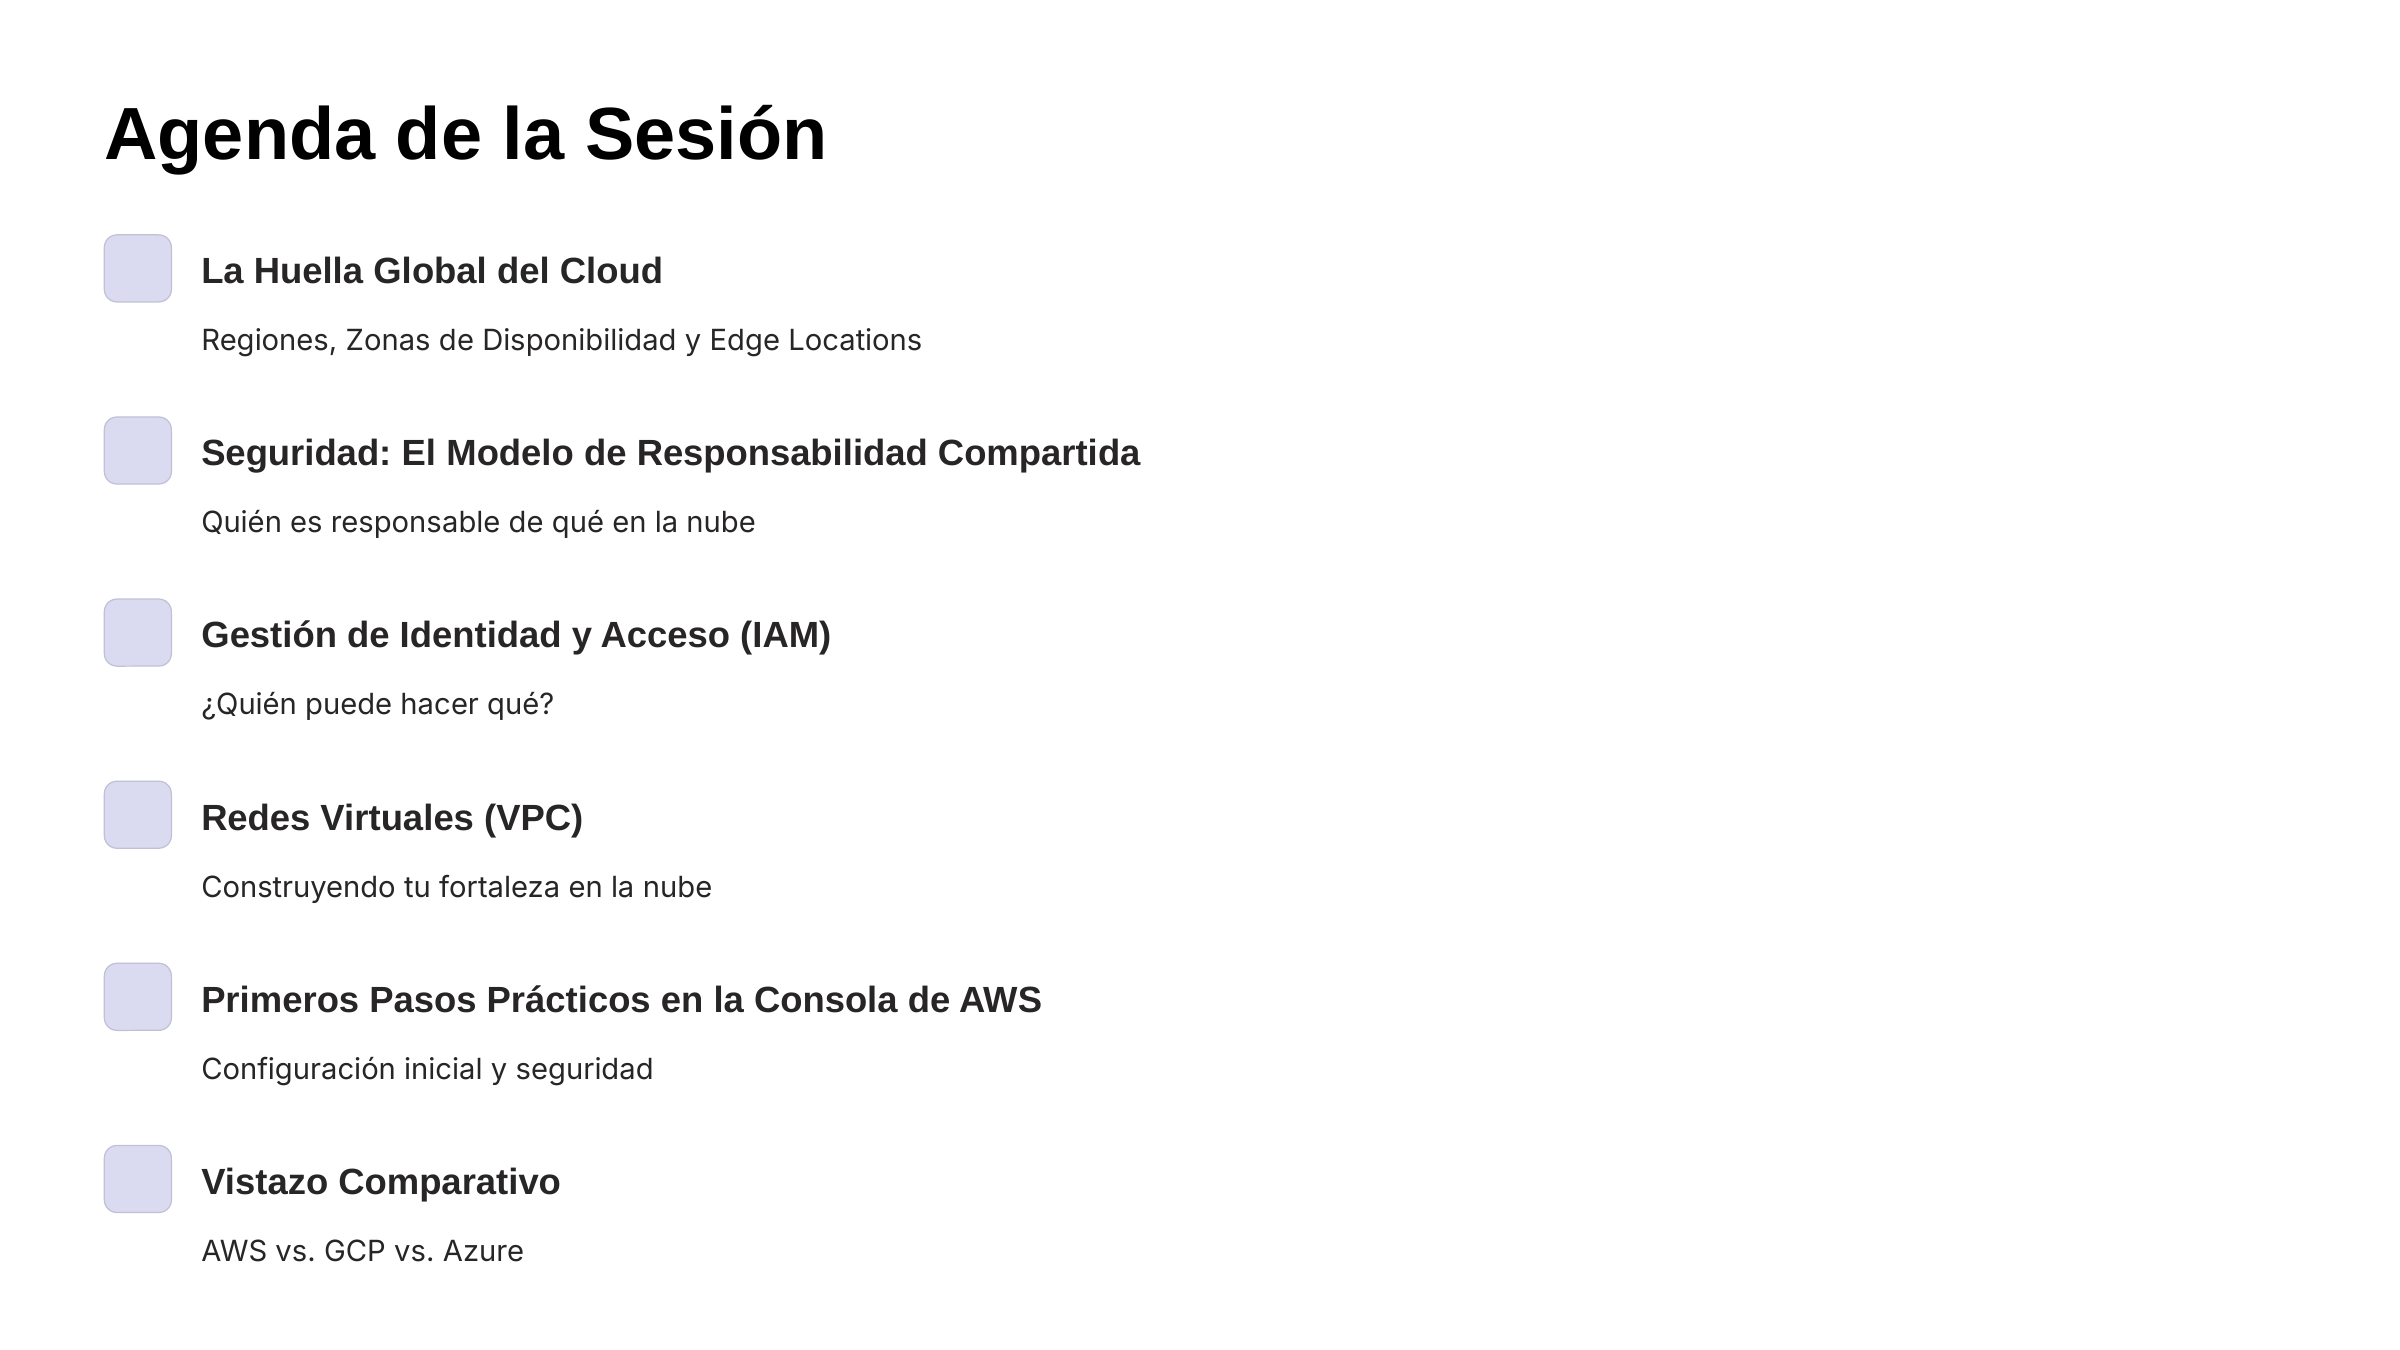

Agenda de la Sesión

La Huella Global del Cloud
Regiones, Zonas de Disponibilidad y Edge Locations

Seguridad: El Modelo de Responsabilidad Compartida
Quién es responsable de qué en la nube

Gestión de Identidad y Acceso (IAM)
¿Quién puede hacer qué?

Redes Virtuales (VPC)
Construyendo tu fortaleza en la nube

Primeros Pasos Prácticos en la Consola de AWS
Configuración inicial y seguridad

Vistazo Comparativo
AWS vs. GCP vs. Azure